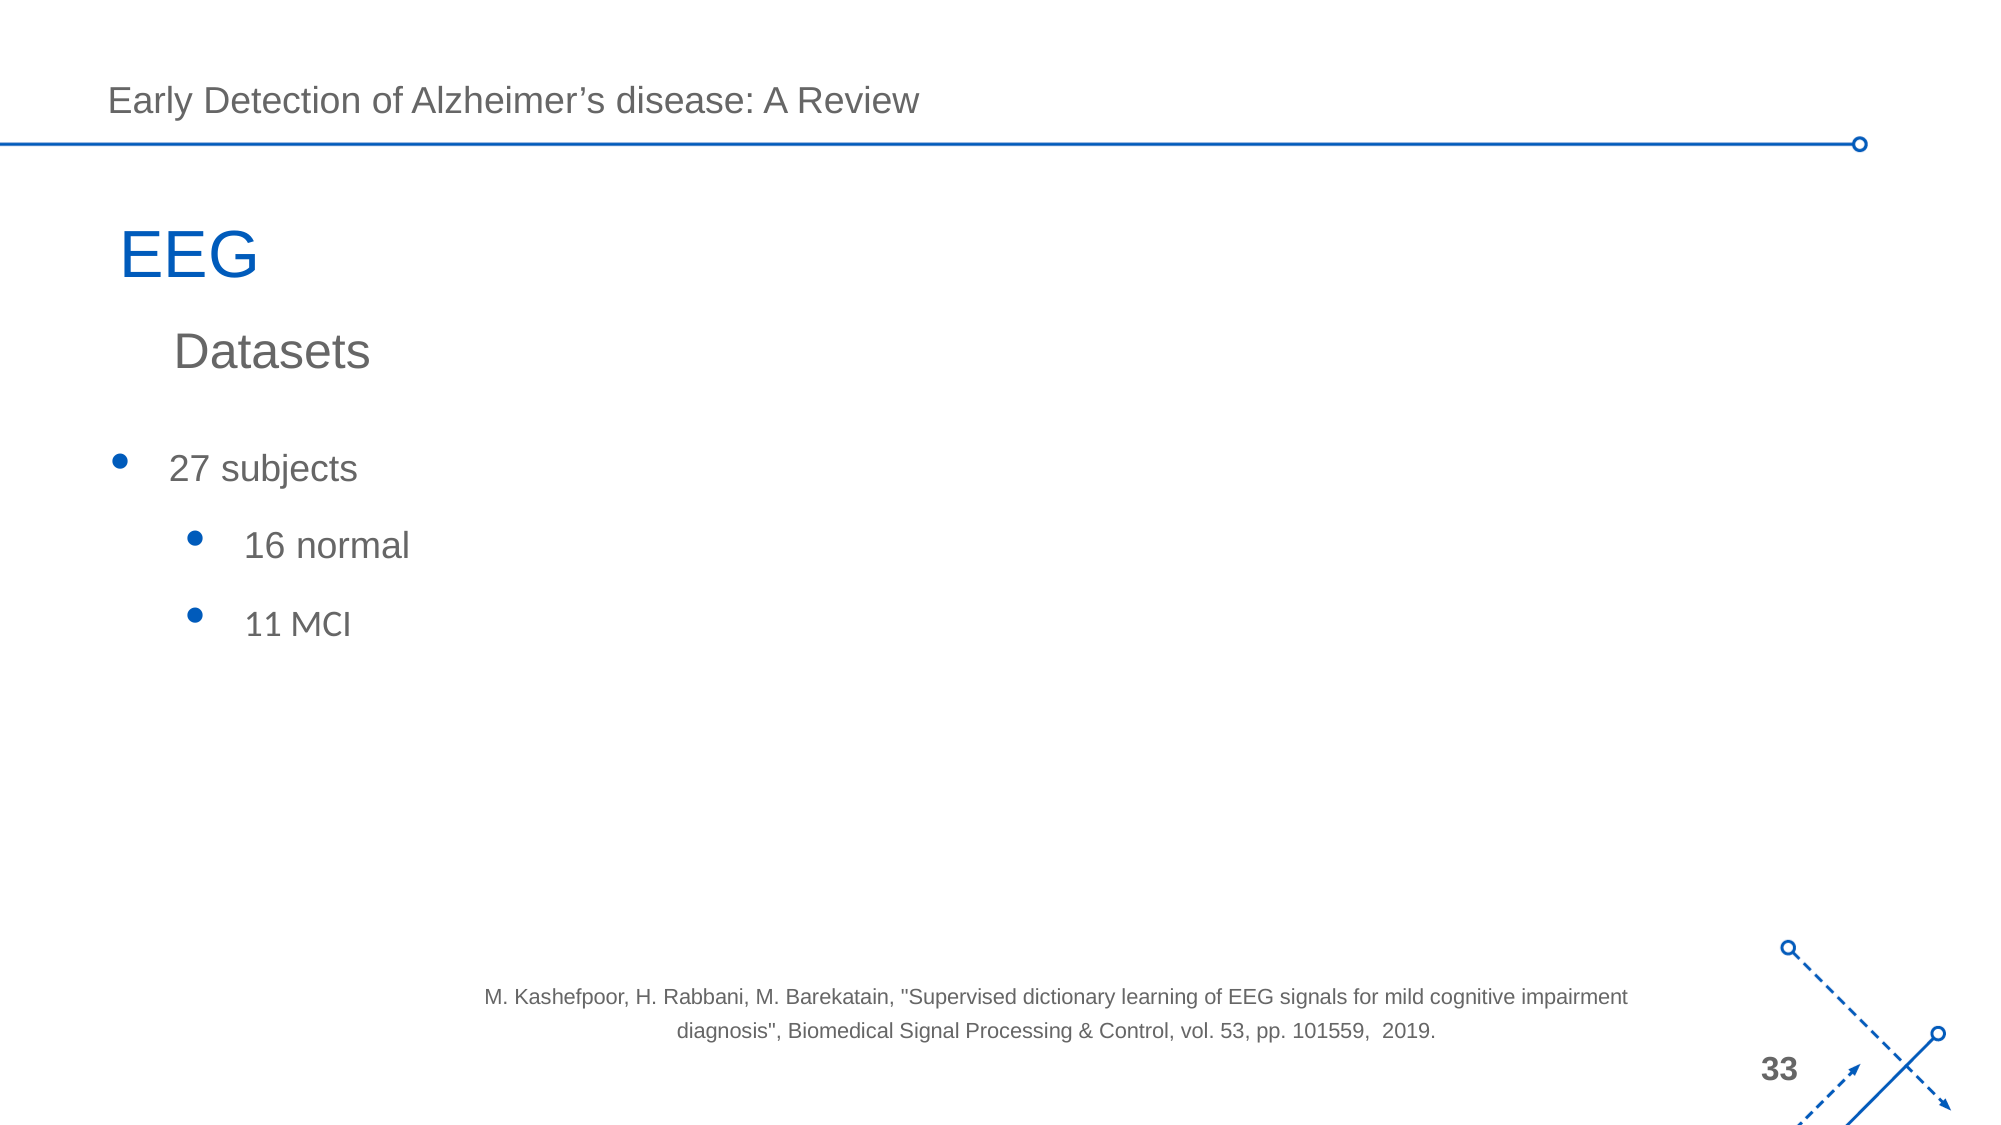

# EEG
Datasets
27 subjects
16 normal
11 MCI

M. Kashefpoor, H. Rabbani, M. Barekatain, "Supervised dictionary learning of EEG signals for mild cognitive impairment diagnosis", Biomedical Signal Processing & Control, vol. 53, pp. 101559,  2019.